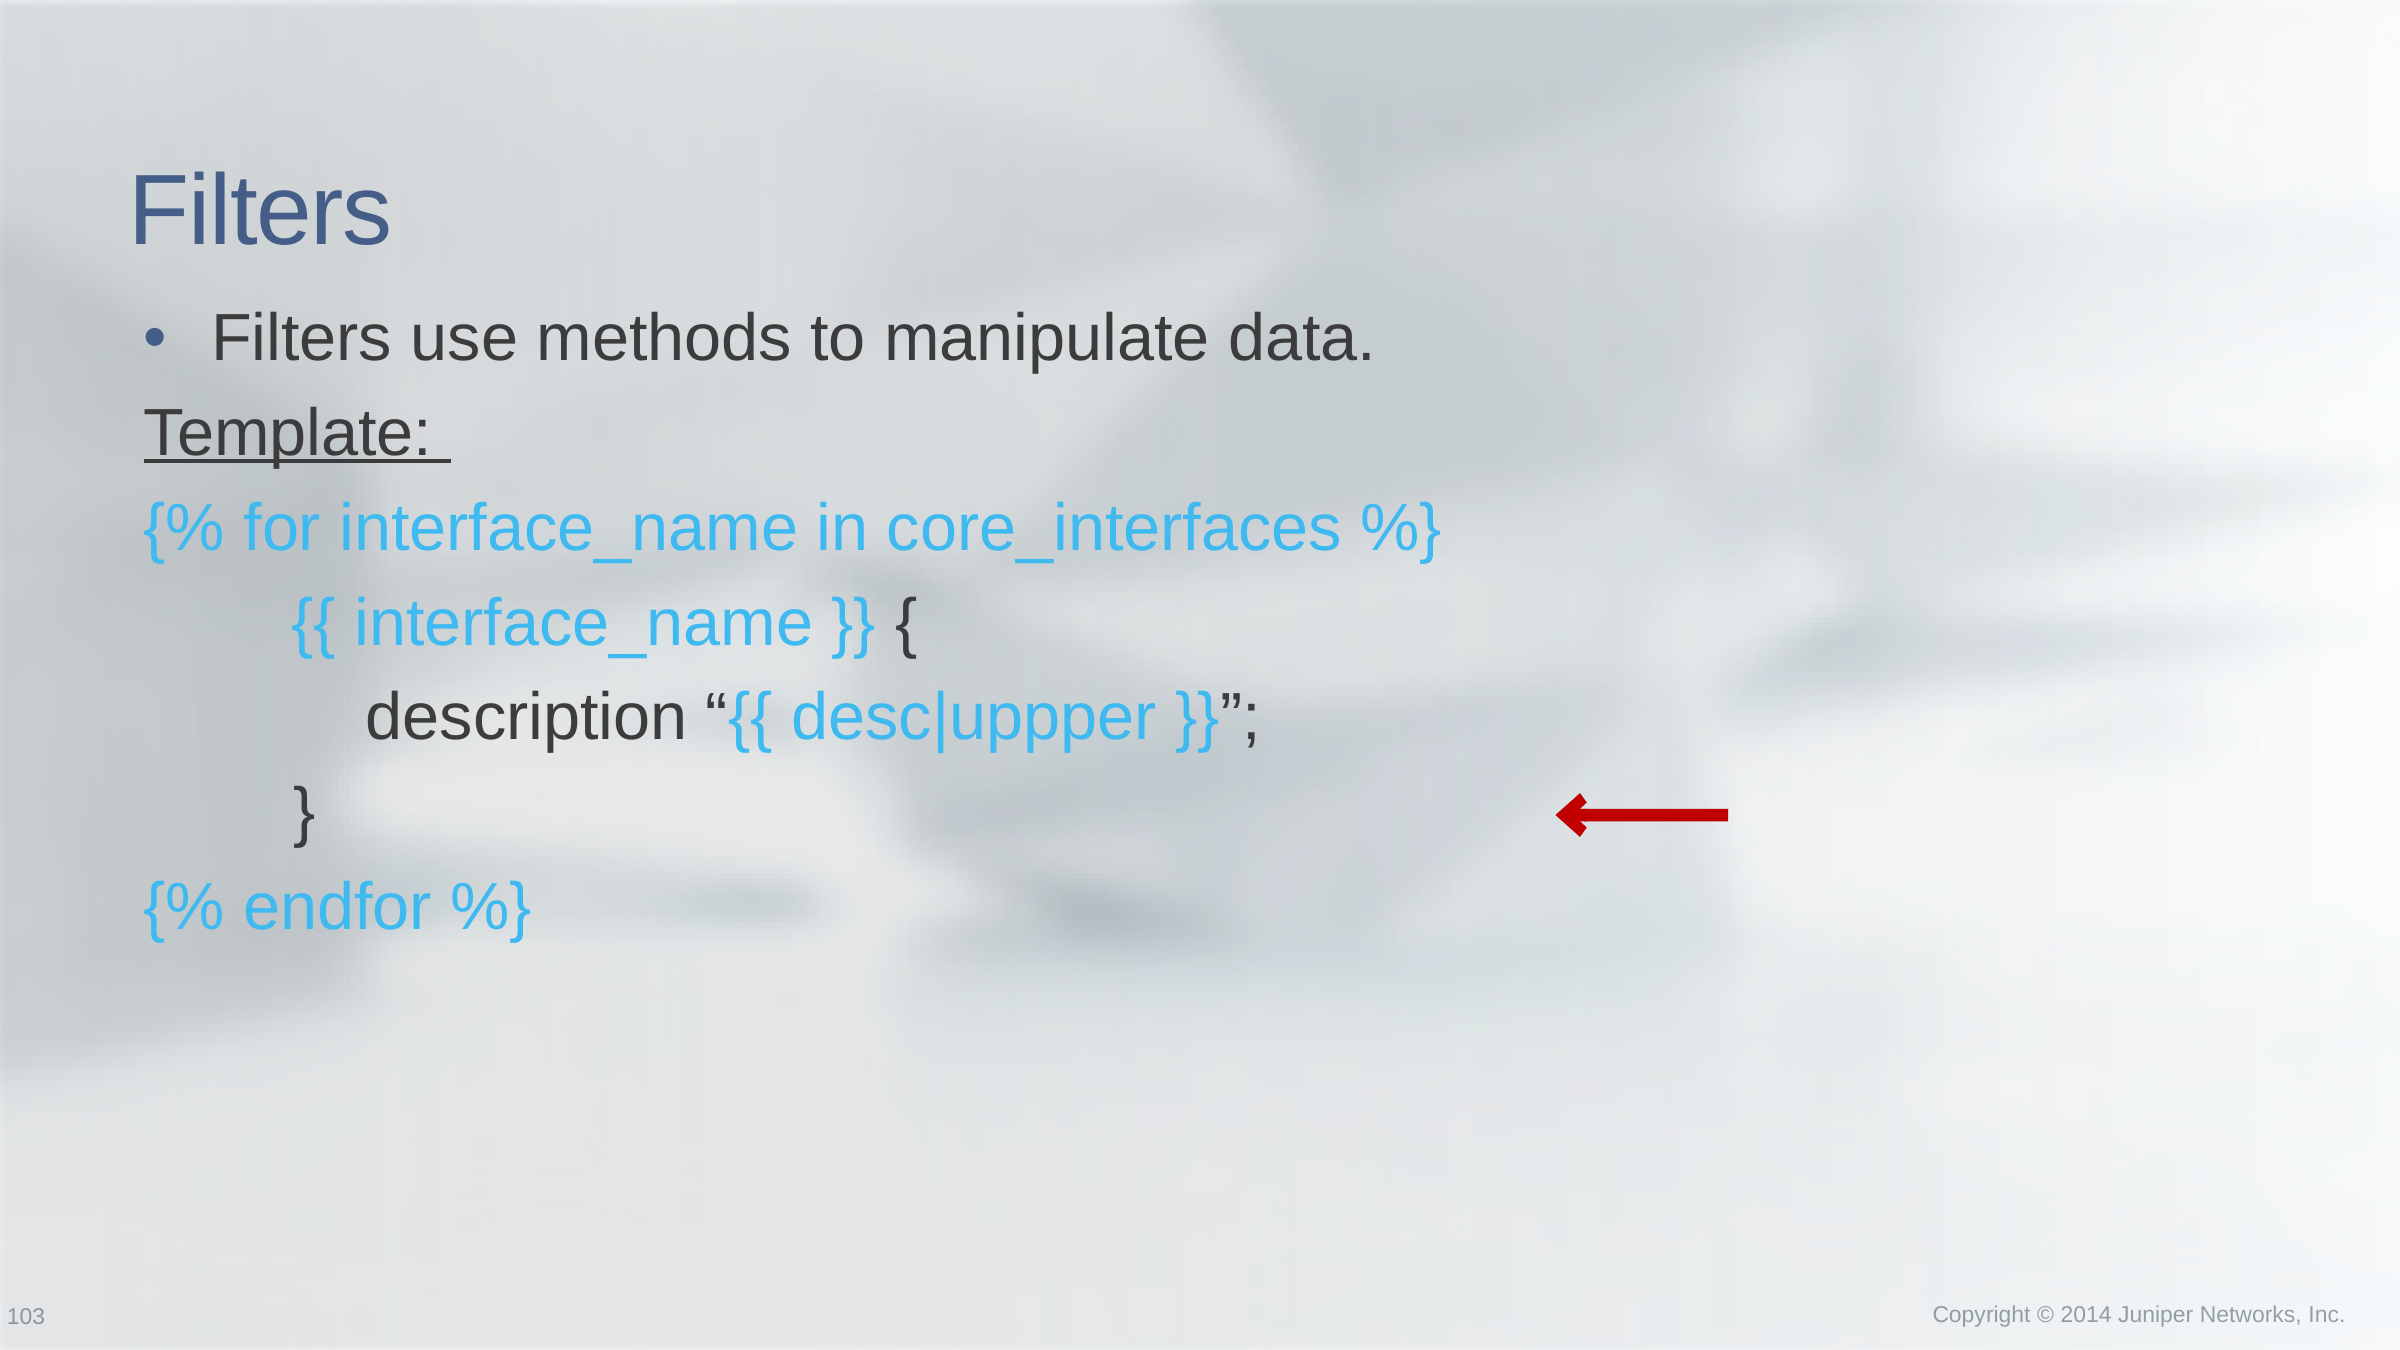

# Filters
Filters use methods to manipulate data.
Template:
{% for interface_name in core_interfaces %}
        {{ interface_name }} {
            description “{{ desc|uppper }}”;
	}
{% endfor %}